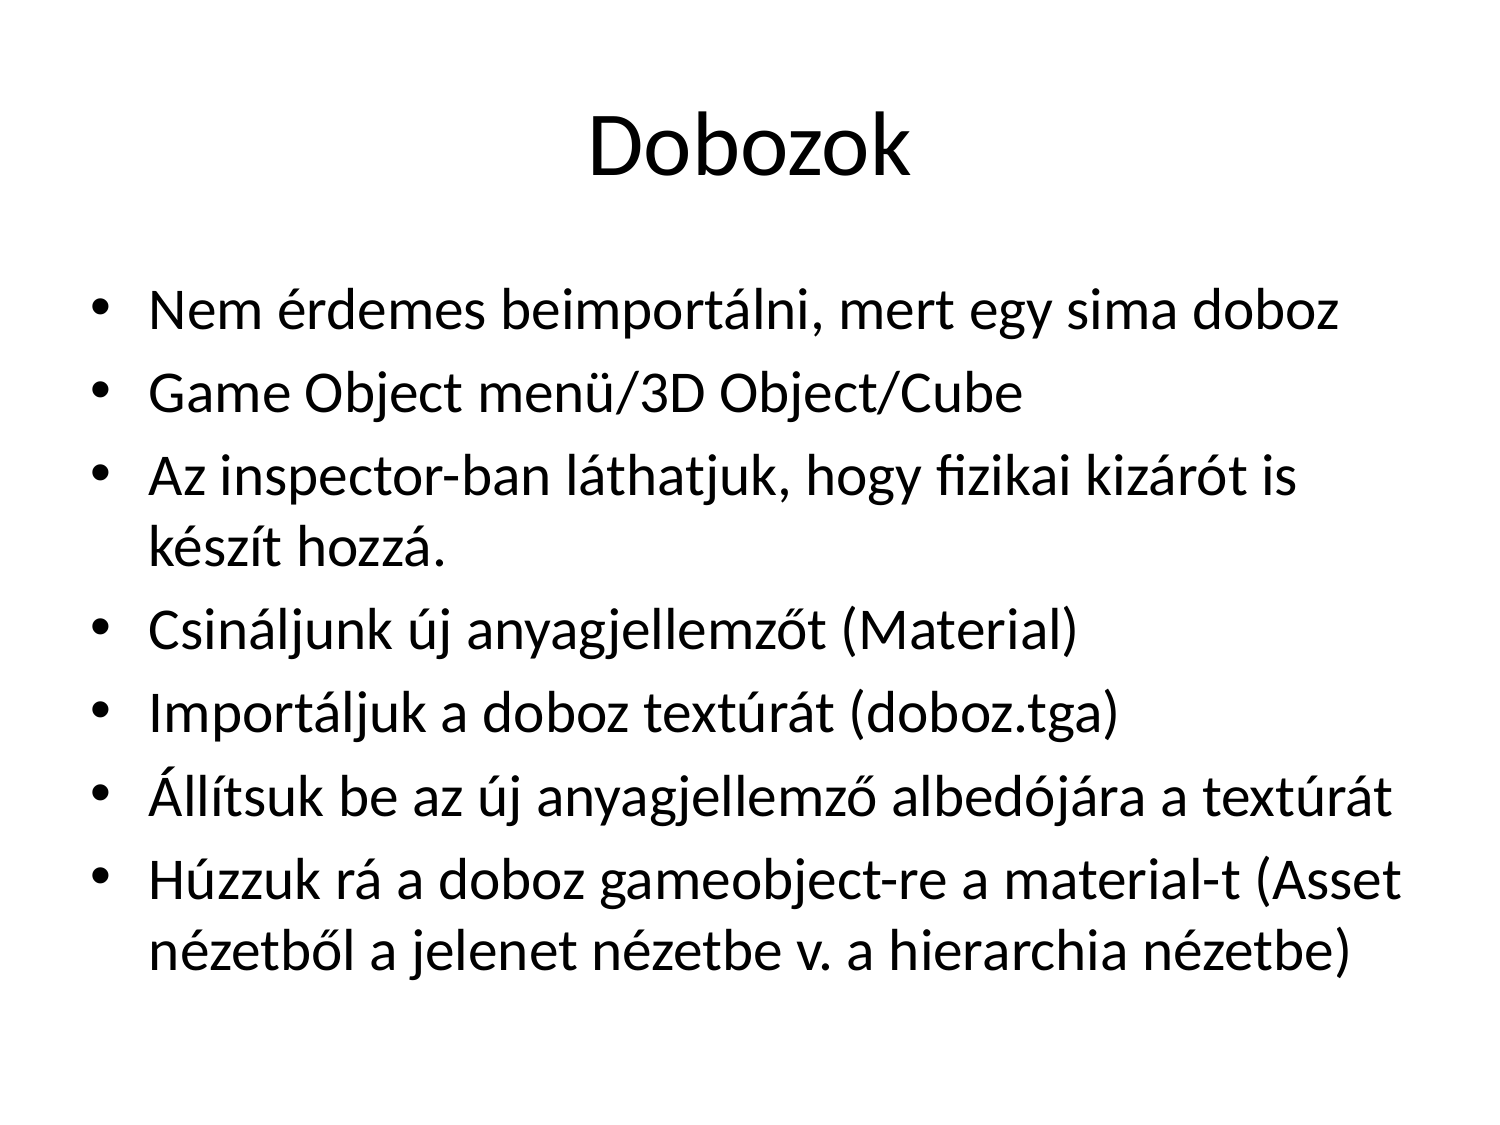

# Dobozok
Nem érdemes beimportálni, mert egy sima doboz
Game Object menü/3D Object/Cube
Az inspector-ban láthatjuk, hogy fizikai kizárót is készít hozzá.
Csináljunk új anyagjellemzőt (Material)
Importáljuk a doboz textúrát (doboz.tga)
Állítsuk be az új anyagjellemző albedójára a textúrát
Húzzuk rá a doboz gameobject-re a material-t (Asset nézetből a jelenet nézetbe v. a hierarchia nézetbe)